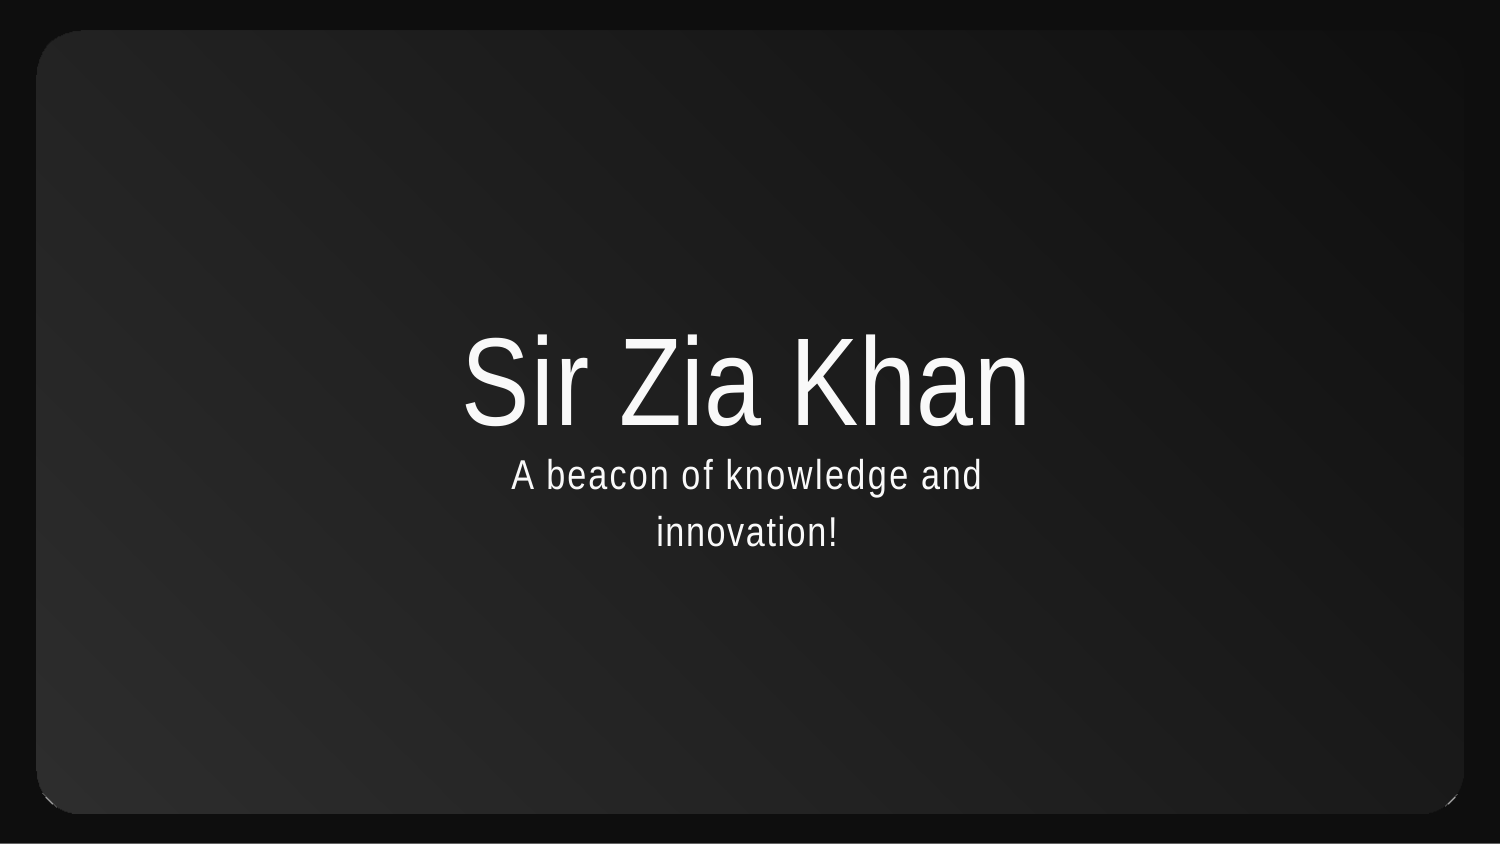

Sir Zia Khan
A beacon of knowledge and innovation!